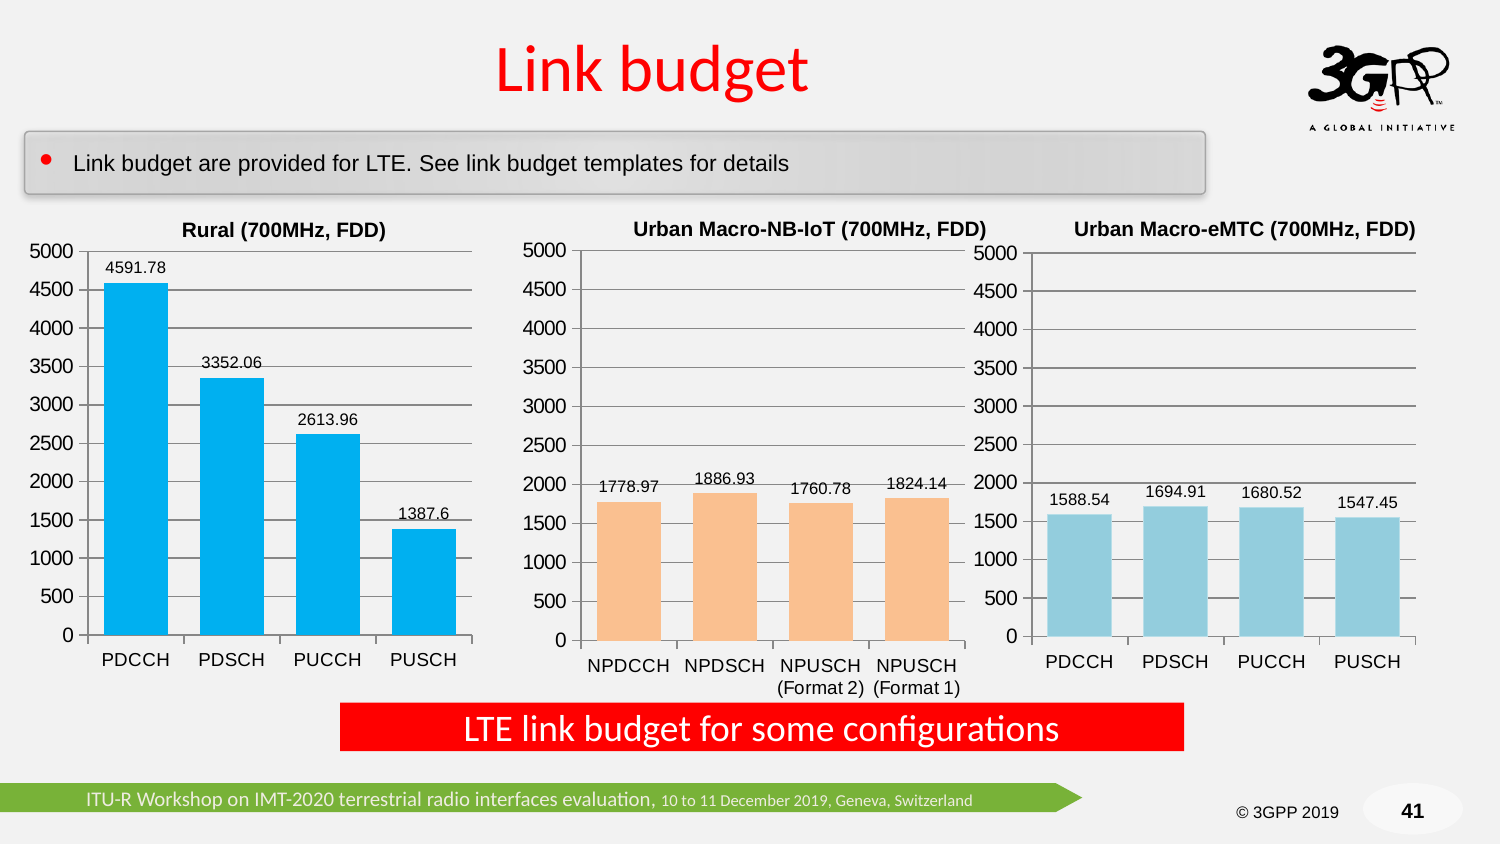

Link budget

Link budget are provided for LTE. See link budget templates for details
Urban Macro-eMTC (700MHz, FDD)
Urban Macro-NB-IoT (700MHz, FDD)
Rural (700MHz, FDD)

### Chart

| Category | Urban Macro-mMTC (NB-IoT) |
|---|---|
| NPDCCH | 1778.97 |
| NPDSCH | 1886.93 |
| NPUSCH (Format 2) | 1760.78 |
| NPUSCH (Format 1) | 1824.14 |

### Chart

| Category | Rural (700MHz, FDD) |
|---|---|
| PDCCH | 4591.78 |
| PDSCH | 3352.06 |
| PUCCH | 2613.96 |
| PUSCH | 1387.6 |

### Chart

| Category | Urban Macro-mMTC (eMTC) |
|---|---|
| PDCCH | 1588.54 |
| PDSCH | 1694.91 |
| PUCCH | 1680.52 |
| PUSCH | 1547.45 |
LTE link budget for some configurations